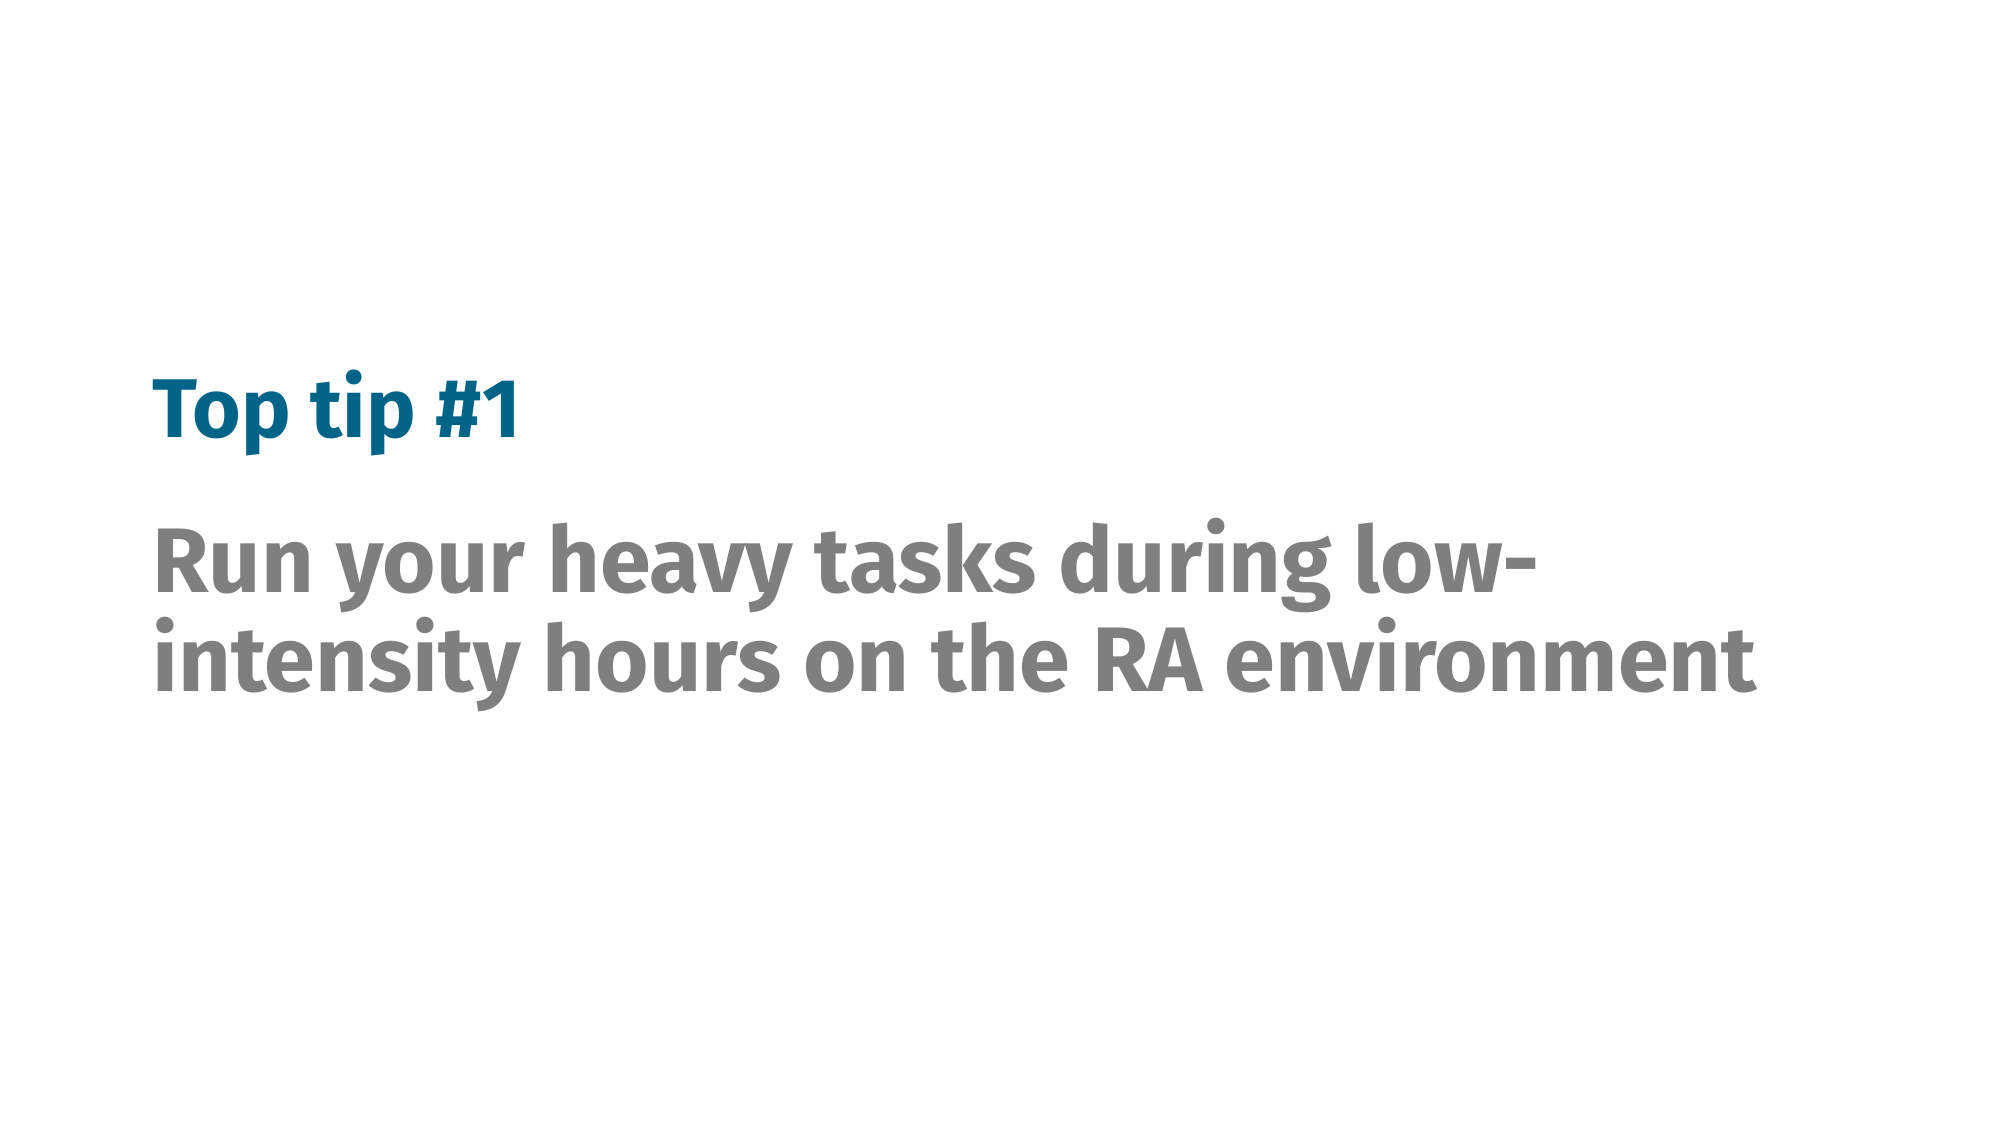

# Top tip #1
Run your heavy tasks during low-intensity hours on the RA environment